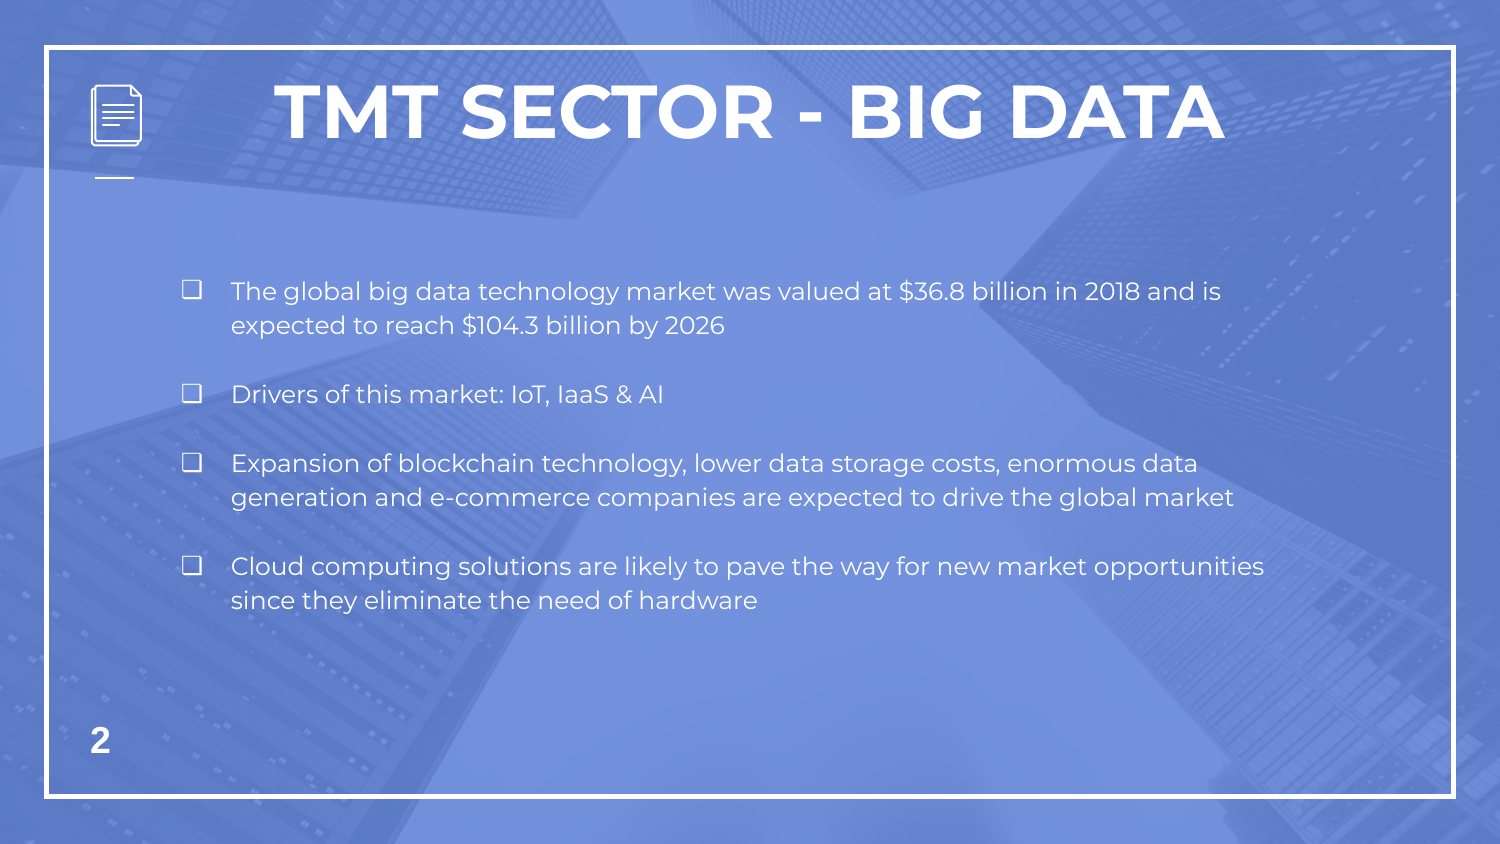

TMT SECTOR - BIG DATA

The global big data technology market was valued at $36.8 billion in 2018 and is expected to reach $104.3 billion by 2026

Drivers of this market: IoT, IaaS & AI

Expansion of blockchain technology, lower data storage costs, enormous data generation and e-commerce companies are expected to drive the global market

Cloud computing solutions are likely to pave the way for new market opportunities since they eliminate the need of hardware

2